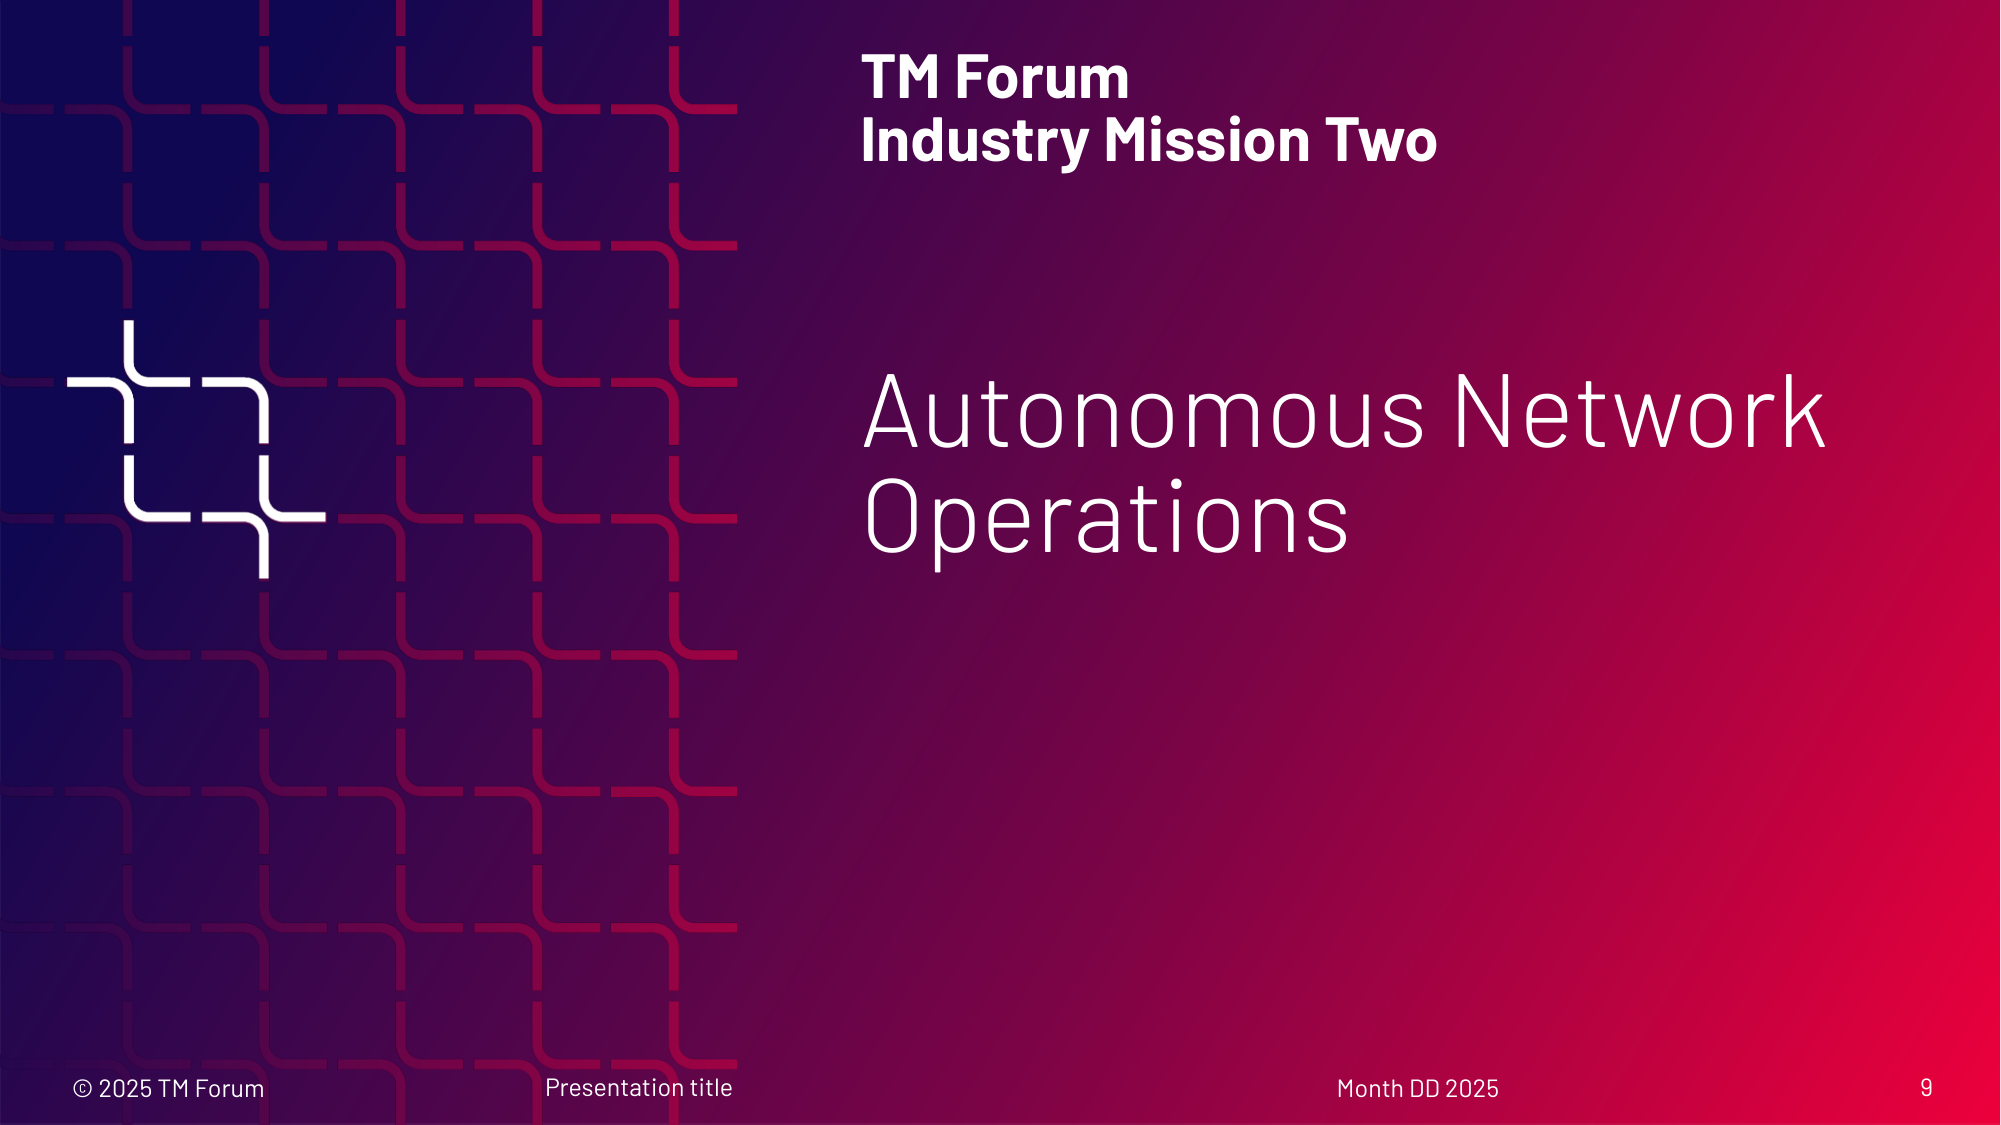

TM Forum
Industry Mission Two
Autonomous Network Operations
9
Presentation title
Month DD 2025